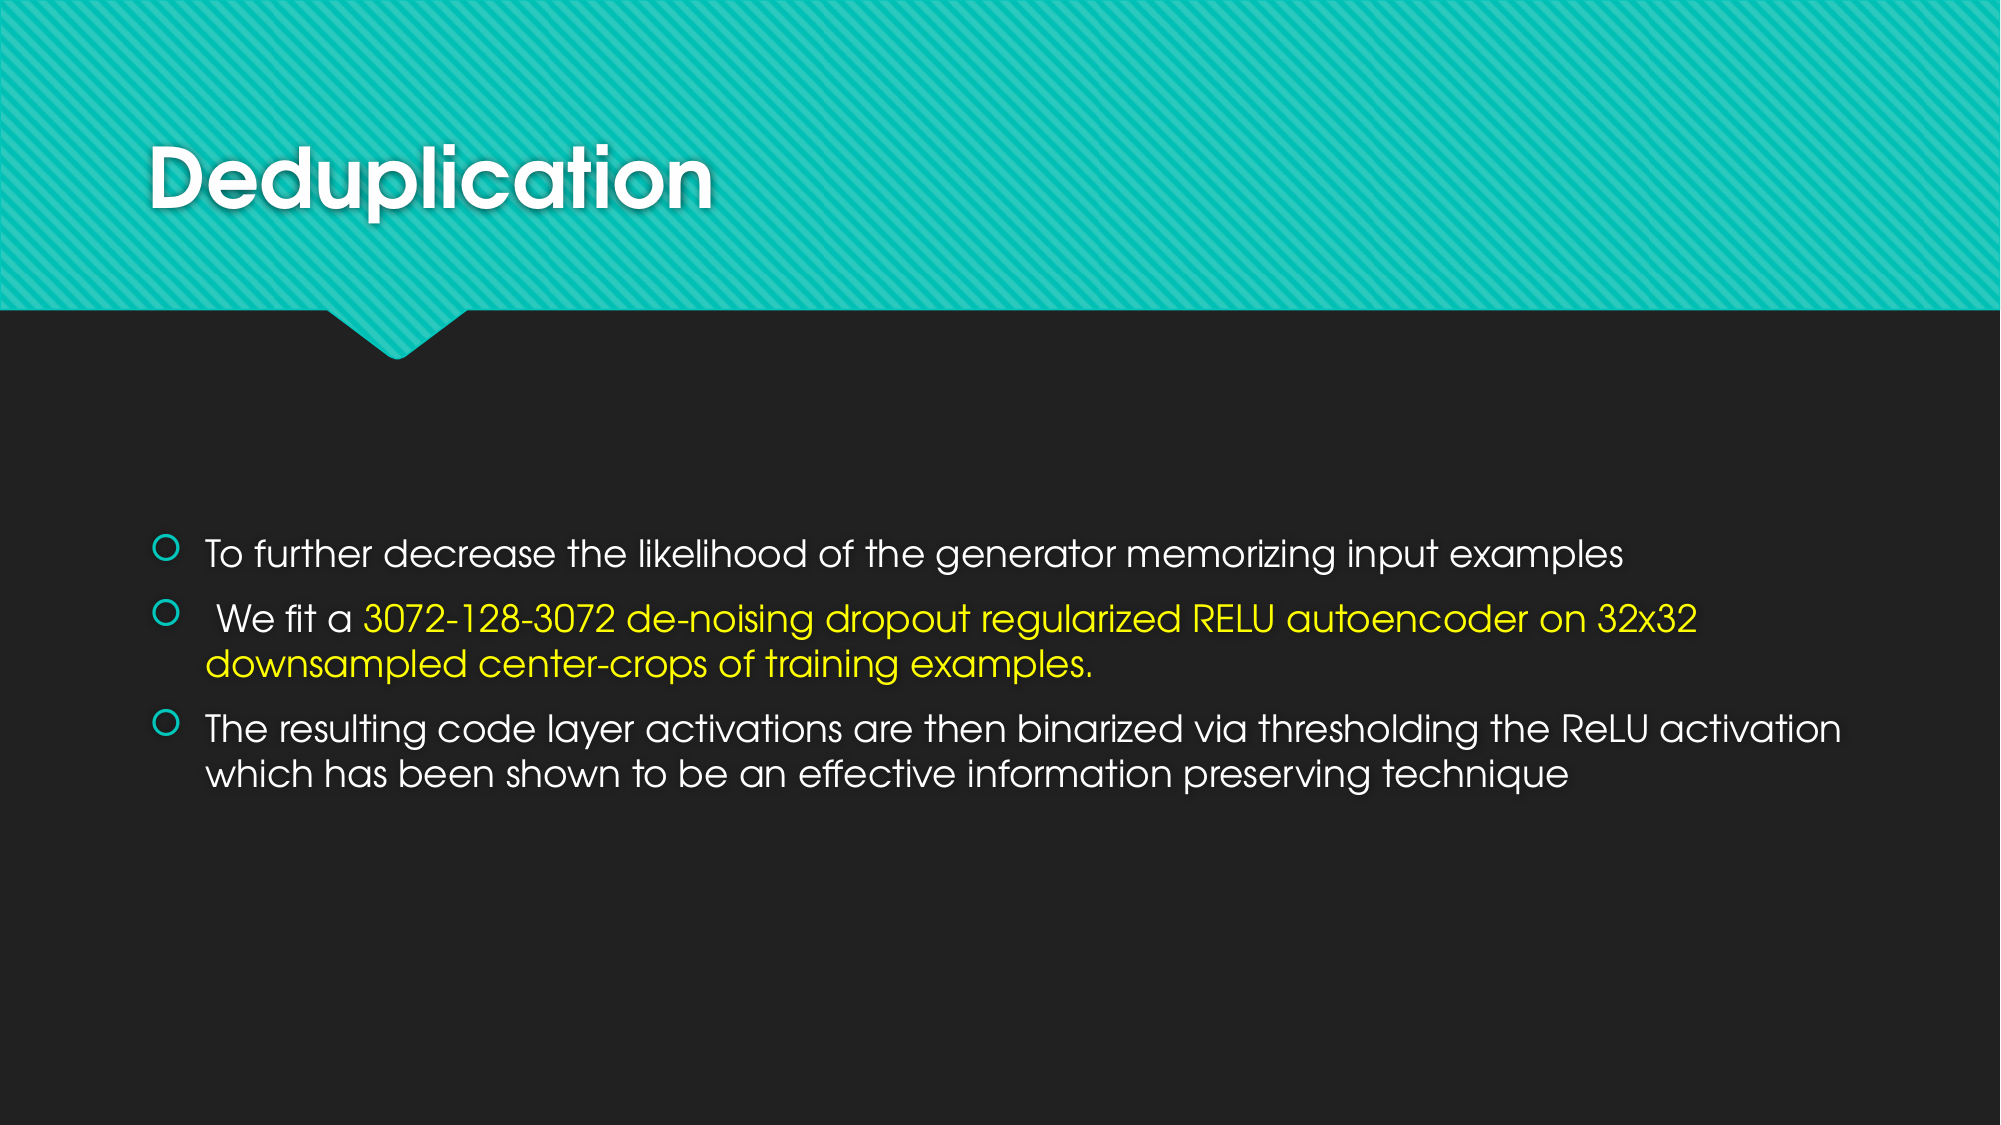

# Deduplication
To further decrease the likelihood of the generator memorizing input examples
 We fit a 3072-128-3072 de-noising dropout regularized RELU autoencoder on 32x32 downsampled center-crops of training examples.
The resulting code layer activations are then binarized via thresholding the ReLU activation which has been shown to be an effective information preserving technique